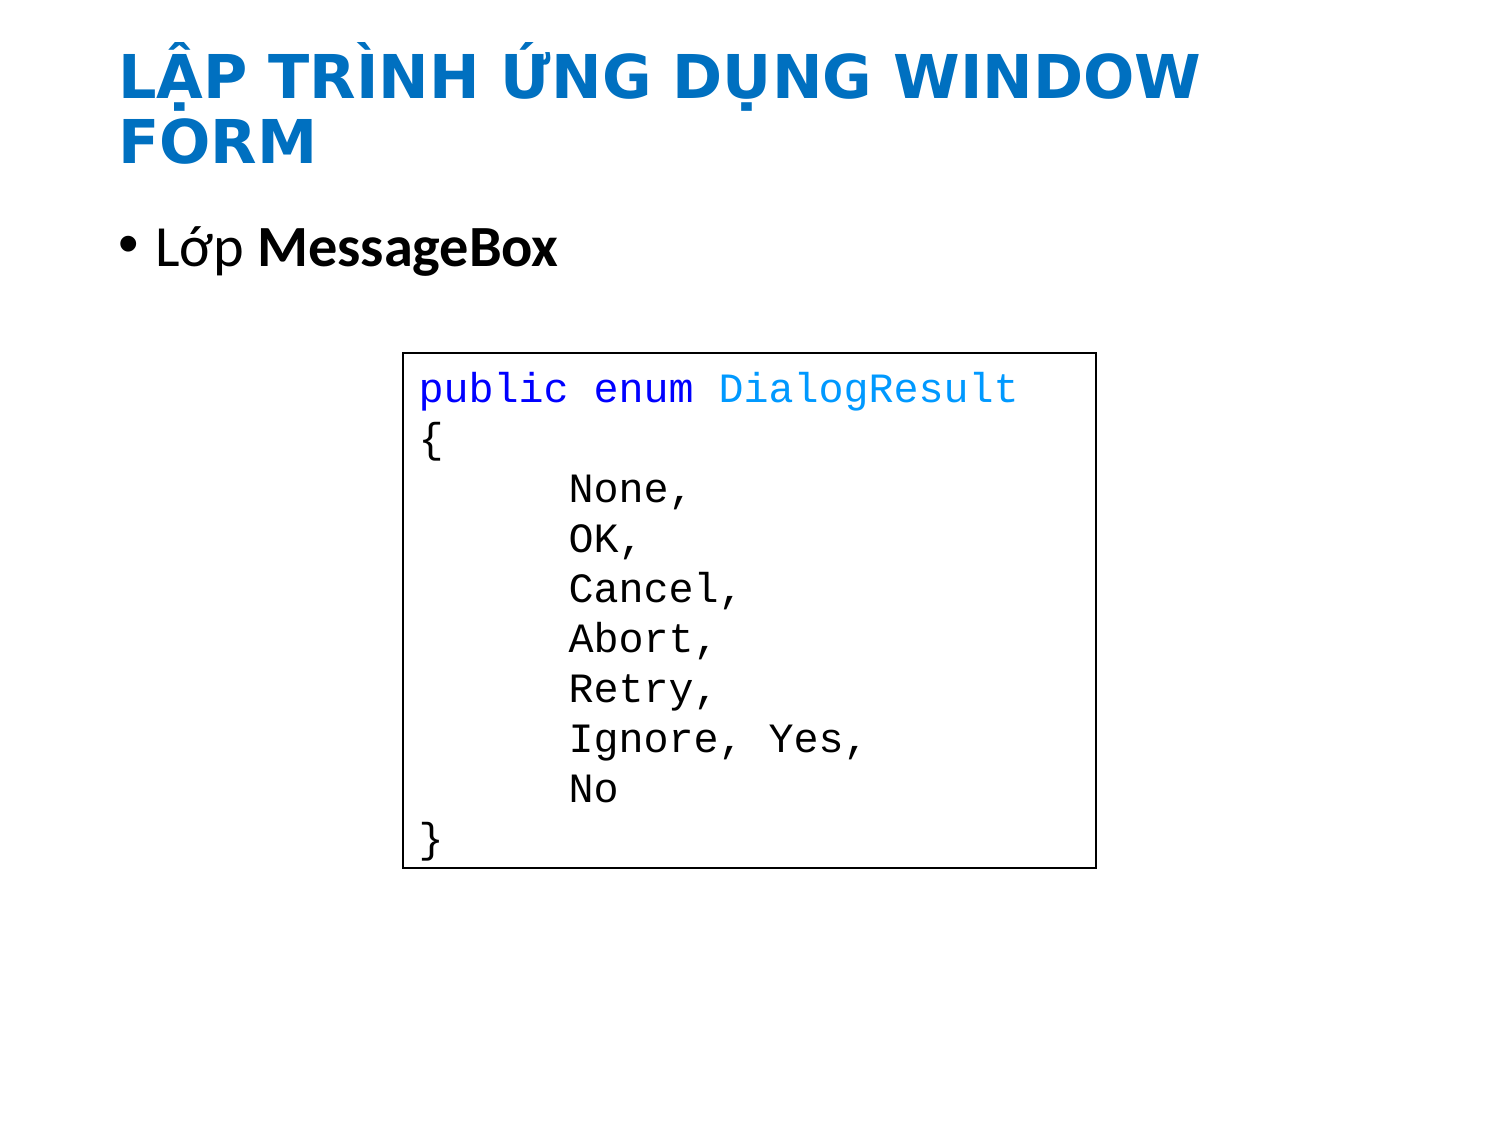

# LẬP TRÌNH ỨNG DỤNG WINDOW FORM
Lớp MessageBox

public enum DialogResult
{
	None,
	OK,
	Cancel,
	Abort,
	Retry,
	Ignore, Yes,
	No
}